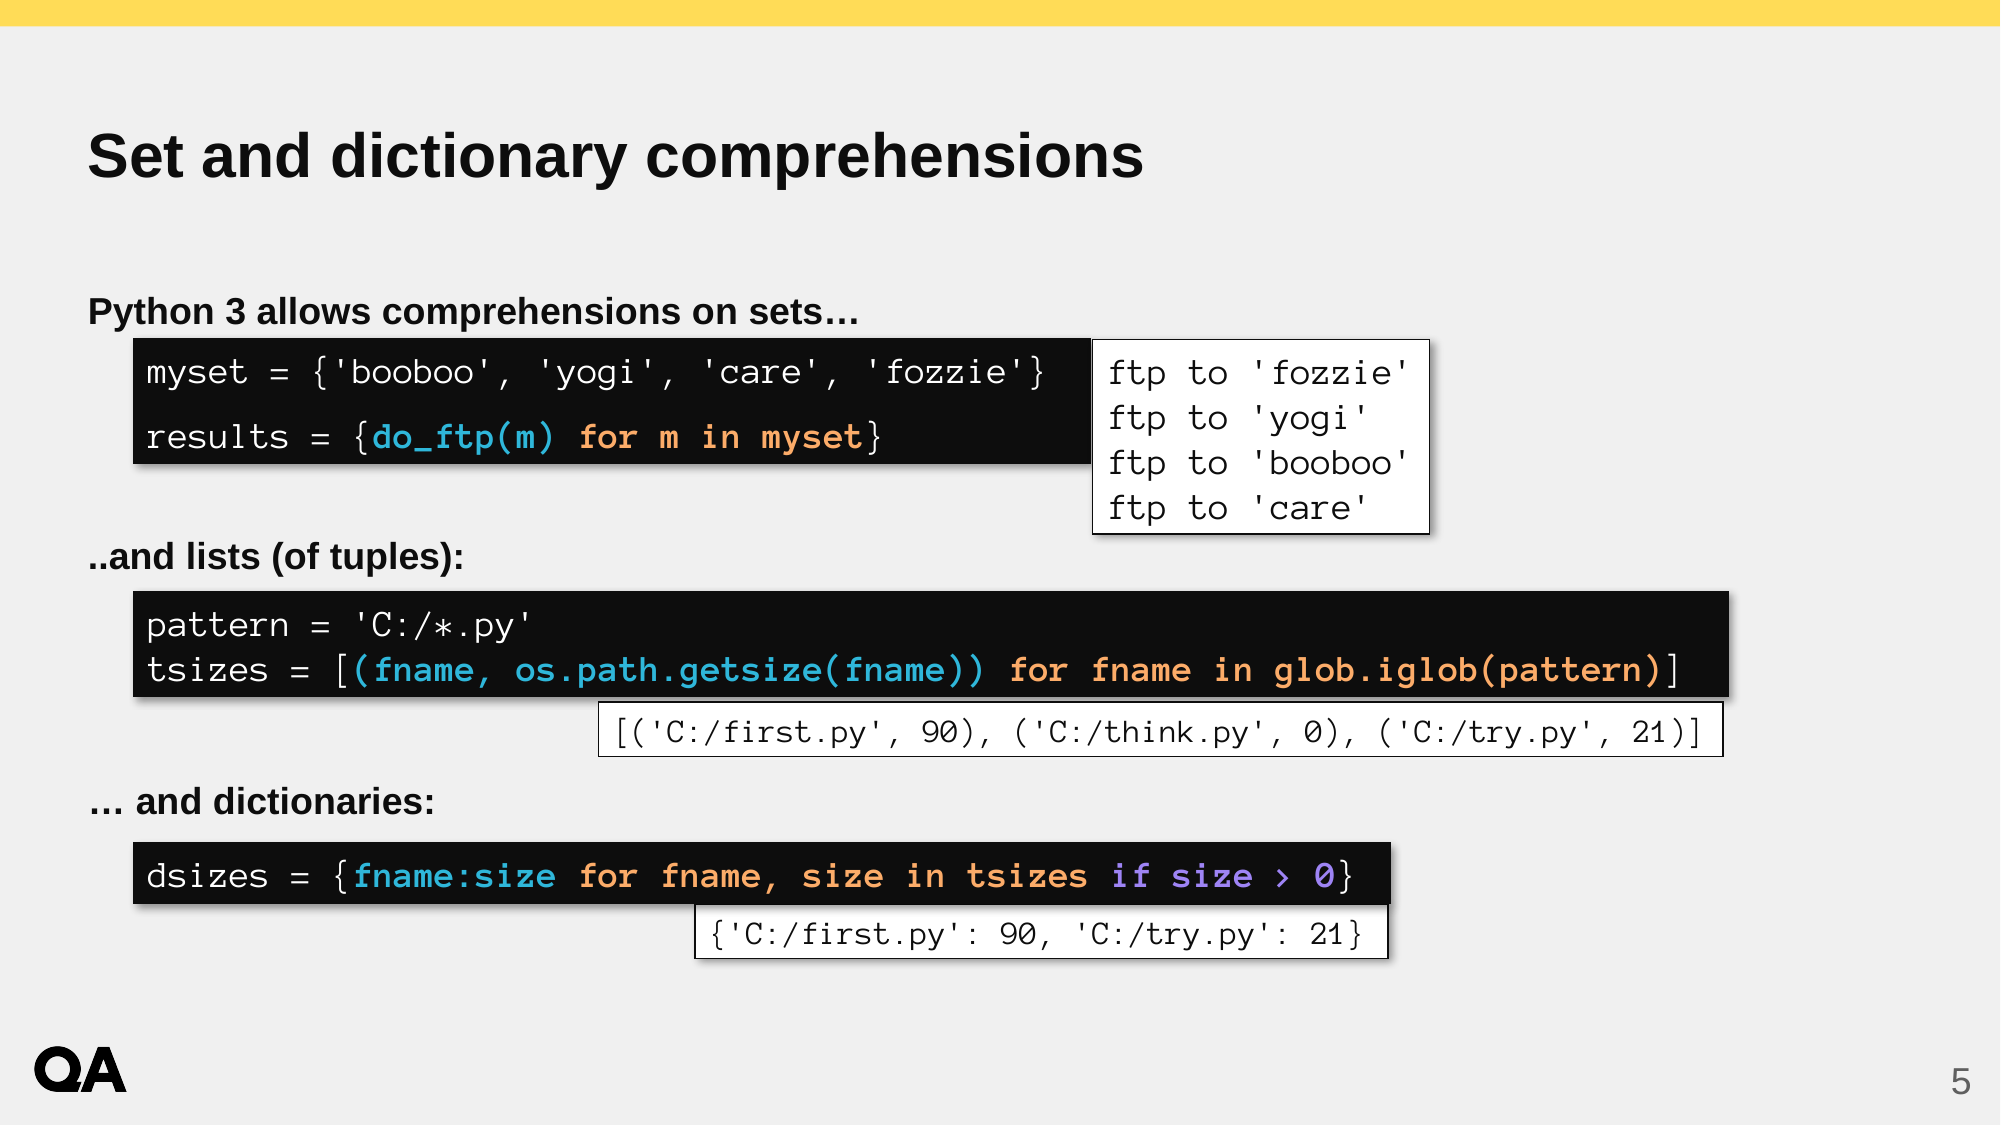

# Set and dictionary comprehensions
Python 3 allows comprehensions on sets…

..and lists (of tuples):

… and dictionaries:

myset = {'booboo', 'yogi', 'care', 'fozzie'}

results = {do_ftp(m) for m in myset}
ftp to 'fozzie'
ftp to 'yogi'
ftp to 'booboo'
ftp to 'care'
pattern = 'C:/*.py'
tsizes = [(fname, os.path.getsize(fname)) for fname in glob.iglob(pattern)]
[('C:/first.py', 90), ('C:/think.py', 0), ('C:/try.py', 21)]
dsizes = {fname:size for fname, size in tsizes if size > 0}
{'C:/first.py': 90, 'C:/try.py': 21}
5